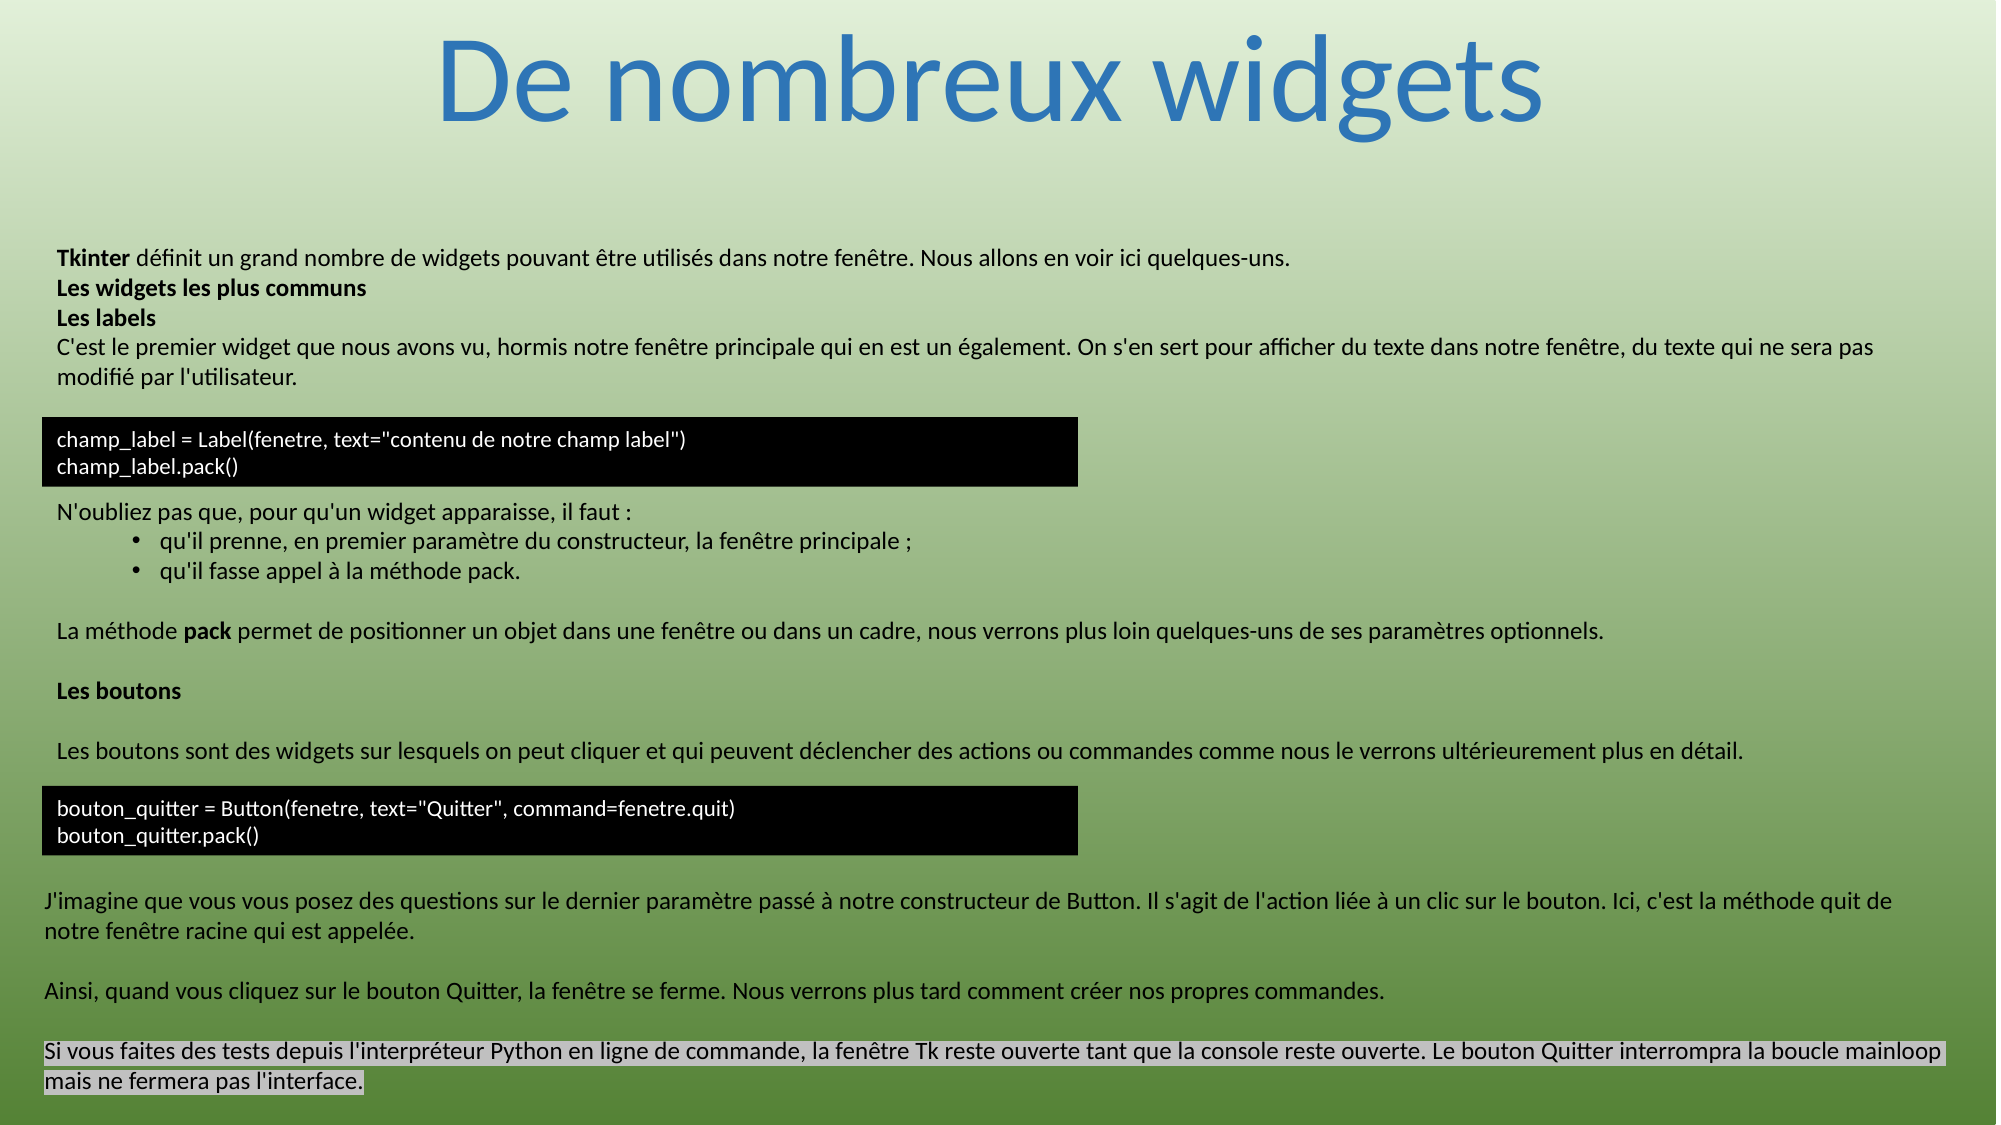

# De nombreux widgets
Tkinter définit un grand nombre de widgets pouvant être utilisés dans notre fenêtre. Nous allons en voir ici quelques-uns.
Les widgets les plus communs
Les labels
C'est le premier widget que nous avons vu, hormis notre fenêtre principale qui en est un également. On s'en sert pour afficher du texte dans notre fenêtre, du texte qui ne sera pas modifié par l'utilisateur.
champ_label = Label(fenetre, text="contenu de notre champ label")
champ_label.pack()
N'oubliez pas que, pour qu'un widget apparaisse, il faut :
qu'il prenne, en premier paramètre du constructeur, la fenêtre principale ;
qu'il fasse appel à la méthode pack.

La méthode pack permet de positionner un objet dans une fenêtre ou dans un cadre, nous verrons plus loin quelques-uns de ses paramètres optionnels.

Les boutons

Les boutons sont des widgets sur lesquels on peut cliquer et qui peuvent déclencher des actions ou commandes comme nous le verrons ultérieurement plus en détail.
bouton_quitter = Button(fenetre, text="Quitter", command=fenetre.quit)
bouton_quitter.pack()
J'imagine que vous vous posez des questions sur le dernier paramètre passé à notre constructeur de Button. Il s'agit de l'action liée à un clic sur le bouton. Ici, c'est la méthode quit de notre fenêtre racine qui est appelée.

Ainsi, quand vous cliquez sur le bouton Quitter, la fenêtre se ferme. Nous verrons plus tard comment créer nos propres commandes.

Si vous faites des tests depuis l'interpréteur Python en ligne de commande, la fenêtre Tk reste ouverte tant que la console reste ouverte. Le bouton Quitter interrompra la boucle mainloop mais ne fermera pas l'interface.

654